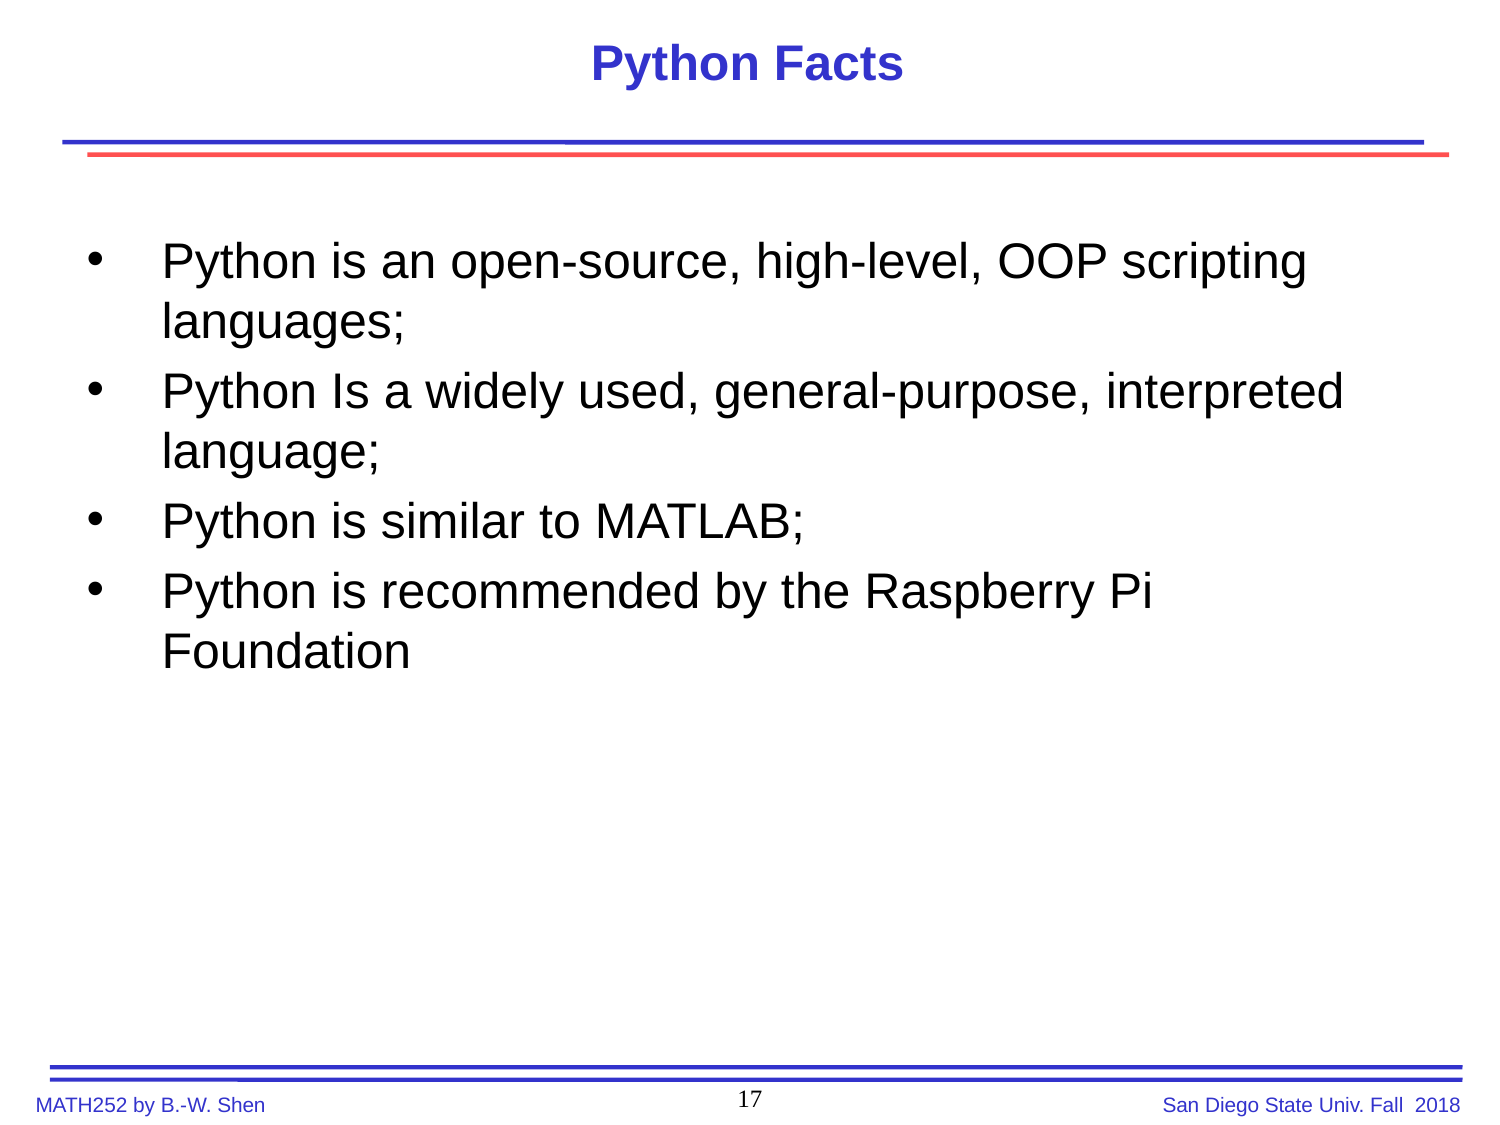

# Python Facts
Python is an open-source, high-level, OOP scripting languages;
Python Is a widely used, general-purpose, interpreted language;
Python is similar to MATLAB;
Python is recommended by the Raspberry Pi Foundation